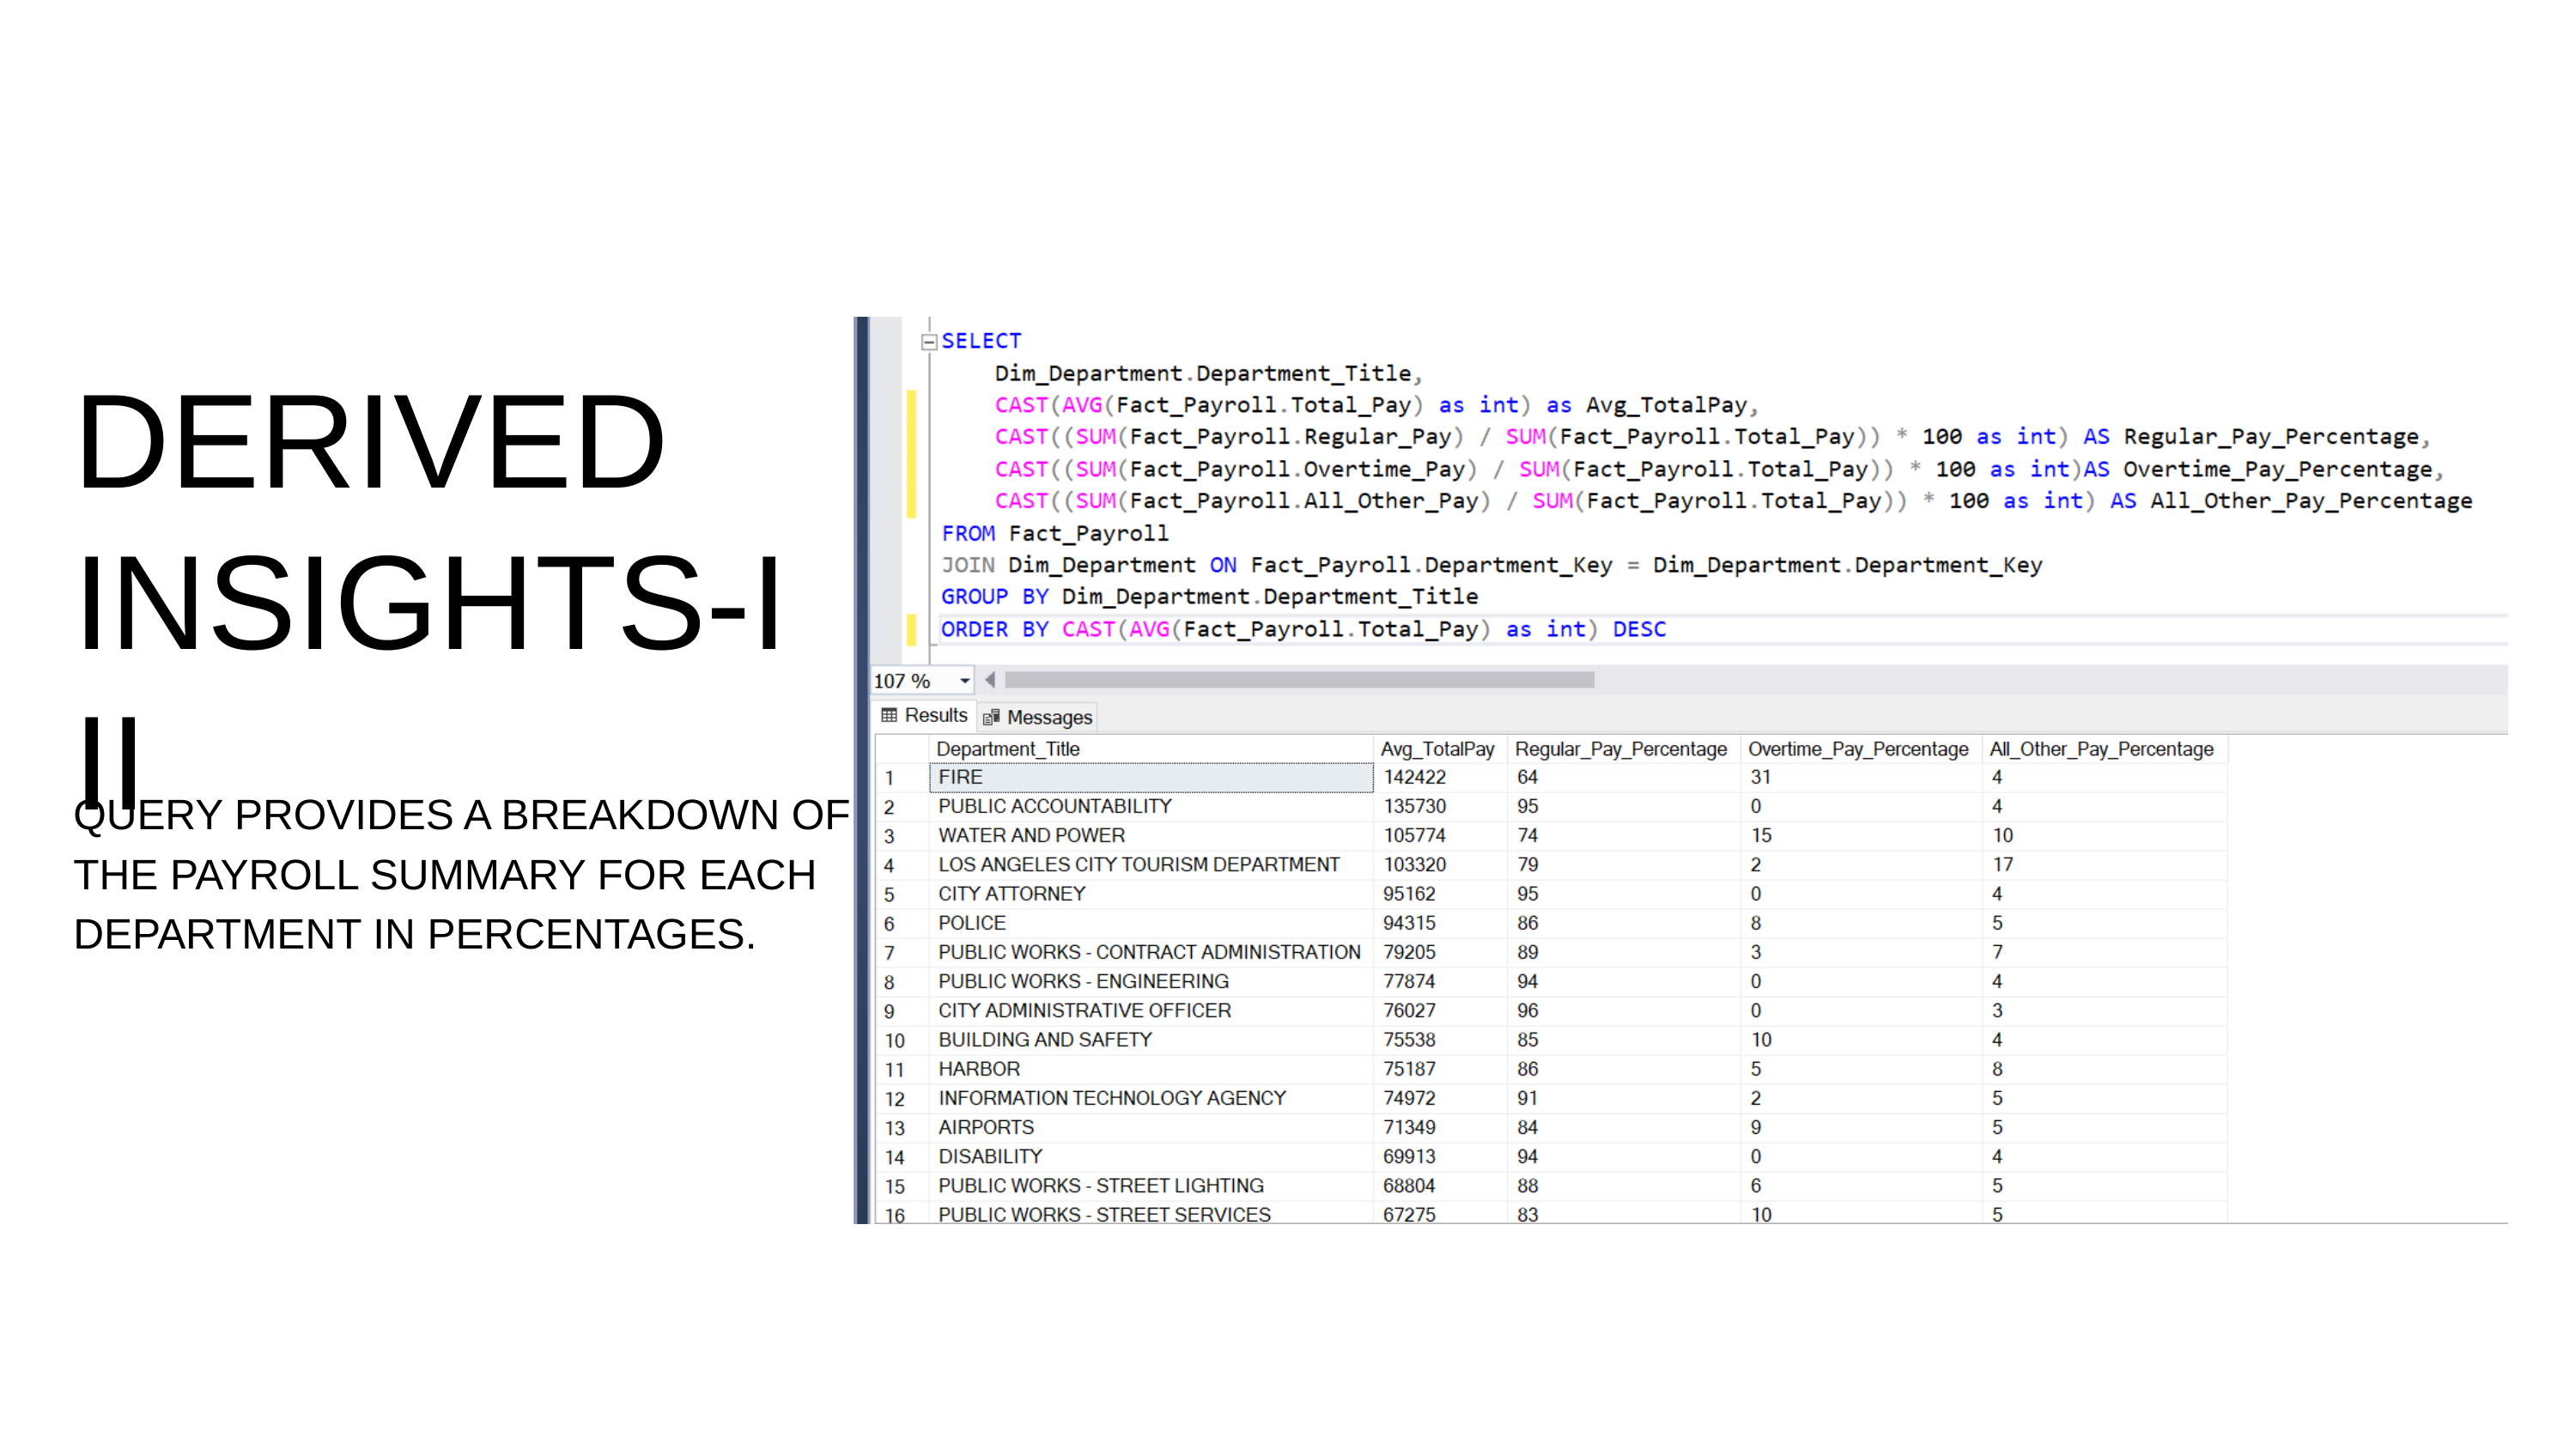

DERIVED INSIGHTS-I​II
QUERY PROVIDES A BREAKDOWN OF THE PAYROLL SUMMARY FOR EACH DEPARTMENT IN PERCENTAGES.